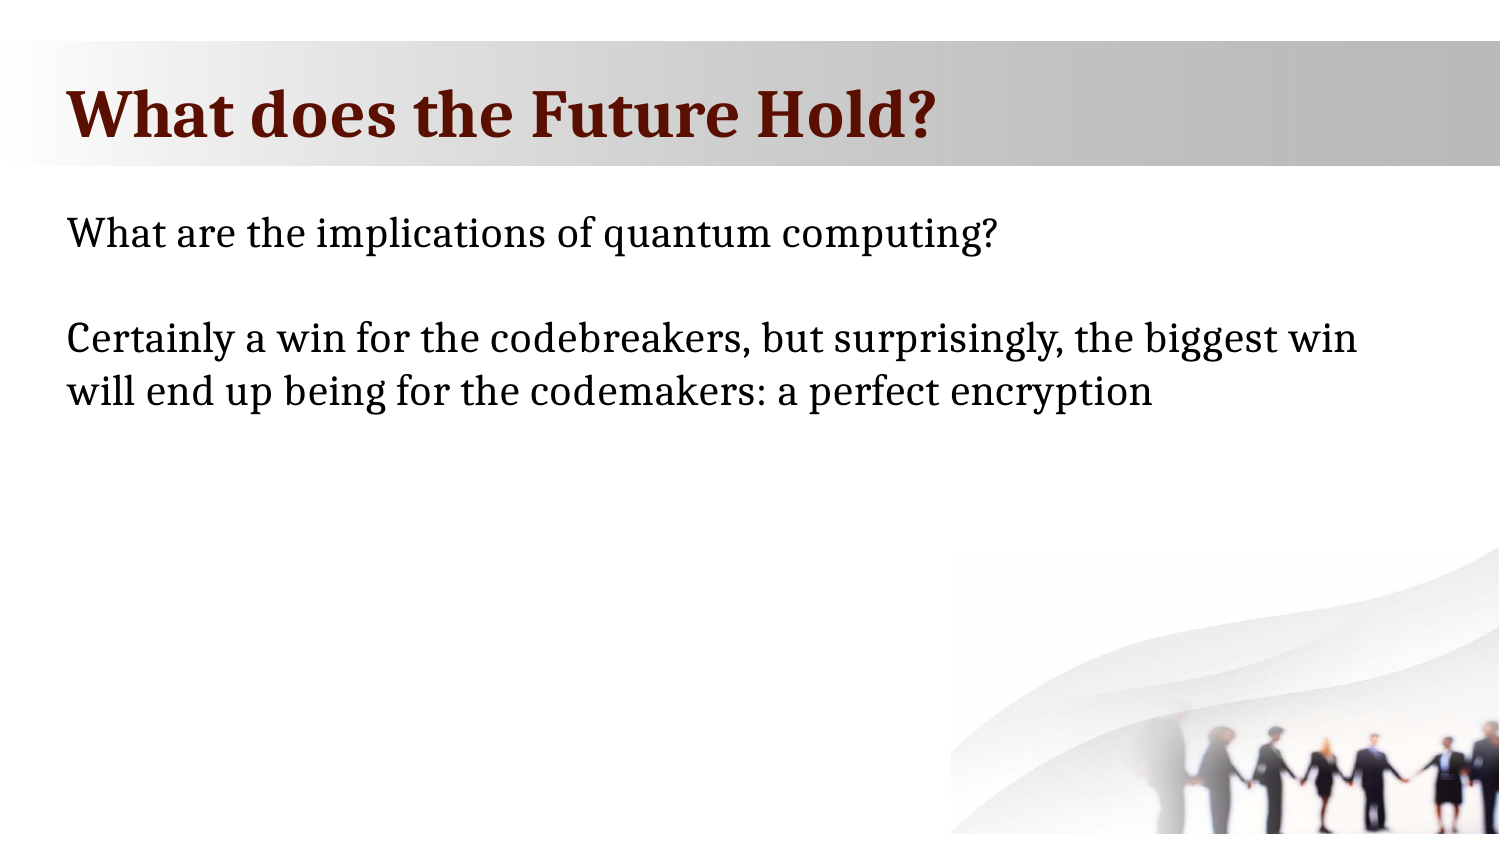

# What does the Future Hold?
What are the implications of quantum computing?

Certainly a win for the codebreakers, but surprisingly, the biggest win will end up being for the codemakers: a perfect encryption